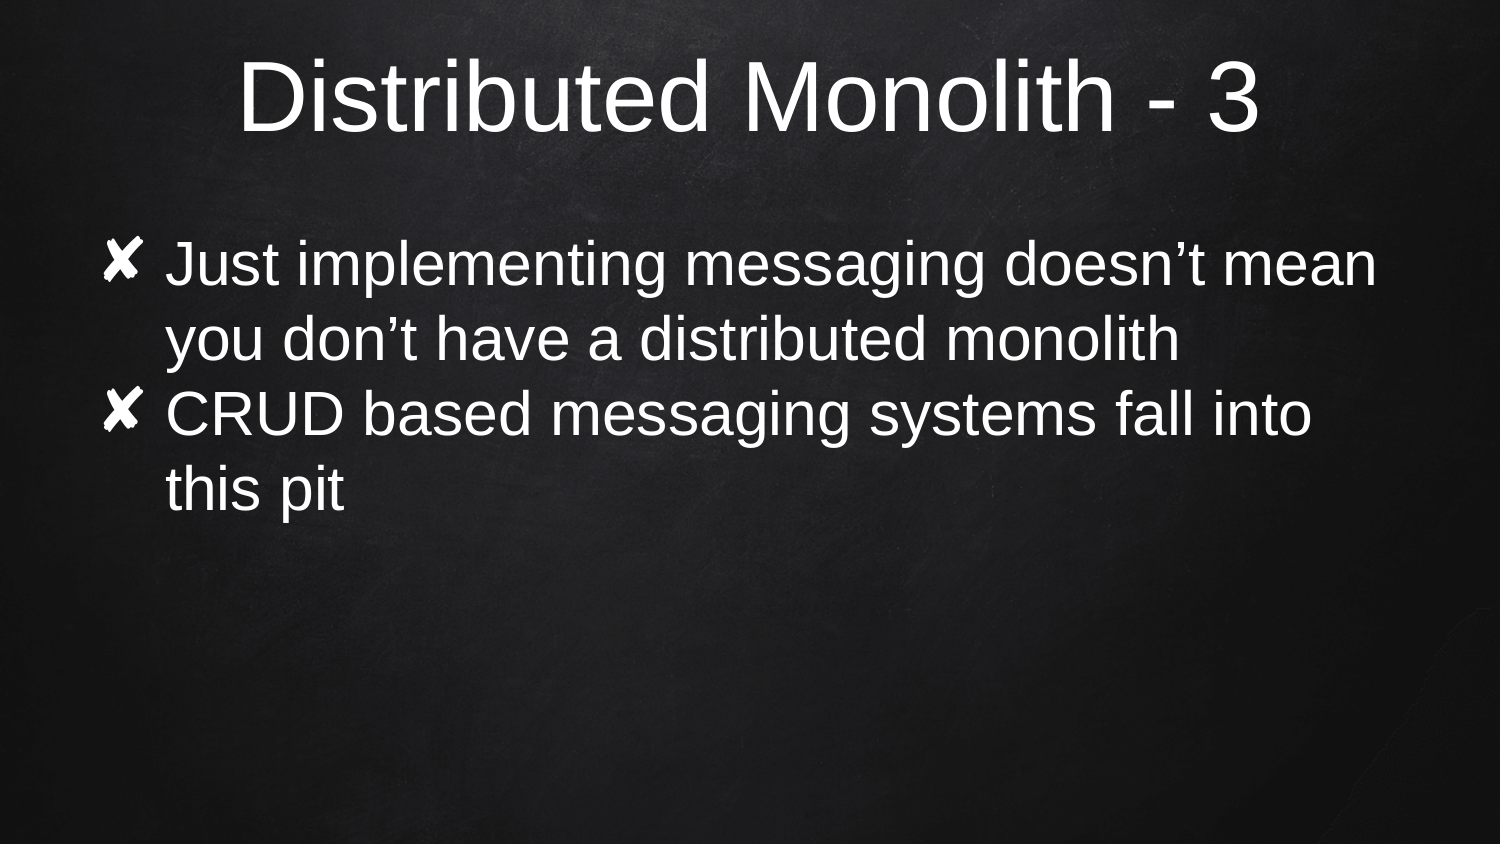

# Distributed Monolith - 3
Just implementing messaging doesn’t mean you don’t have a distributed monolith
CRUD based messaging systems fall into this pit